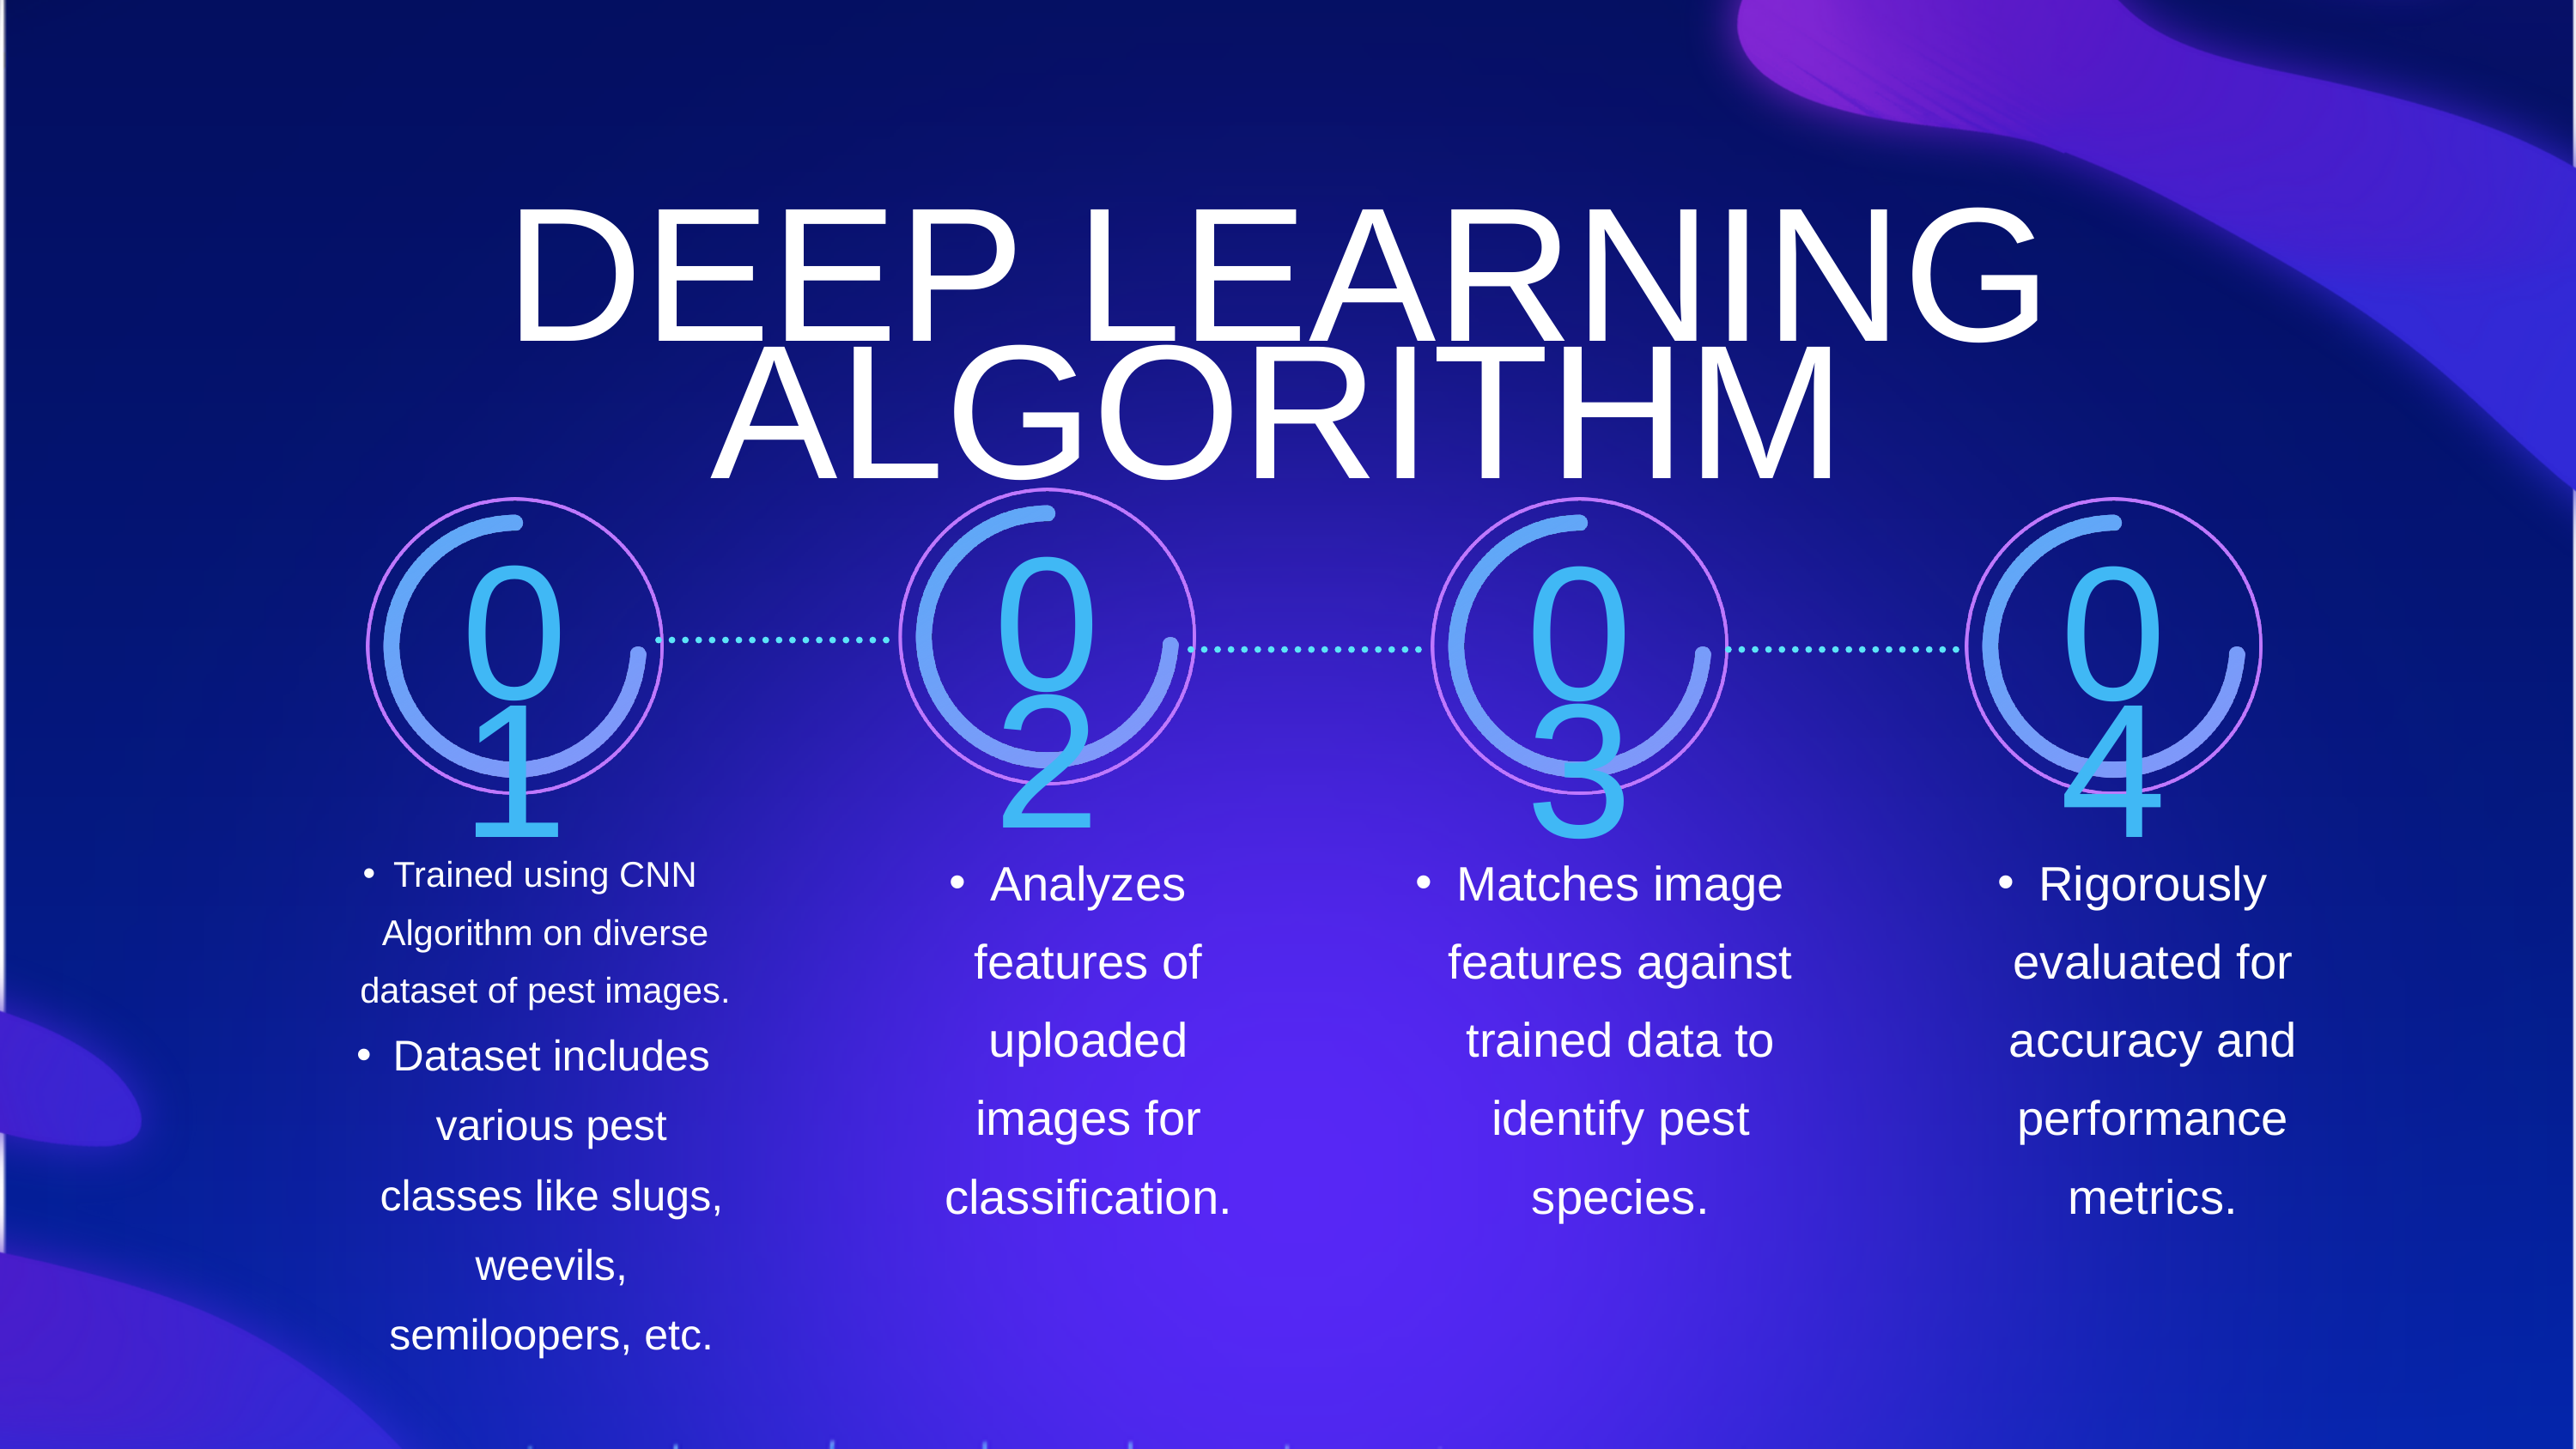

DEEP LEARNING ALGORITHM

02
01
03
04

Analyzes features of uploaded images for classification.

Matches image features against trained data to identify pest species.

Rigorously evaluated for accuracy and performance metrics.

Trained using CNN Algorithm on diverse dataset of pest images.
Dataset includes various pest classes like slugs, weevils, semiloopers, etc.